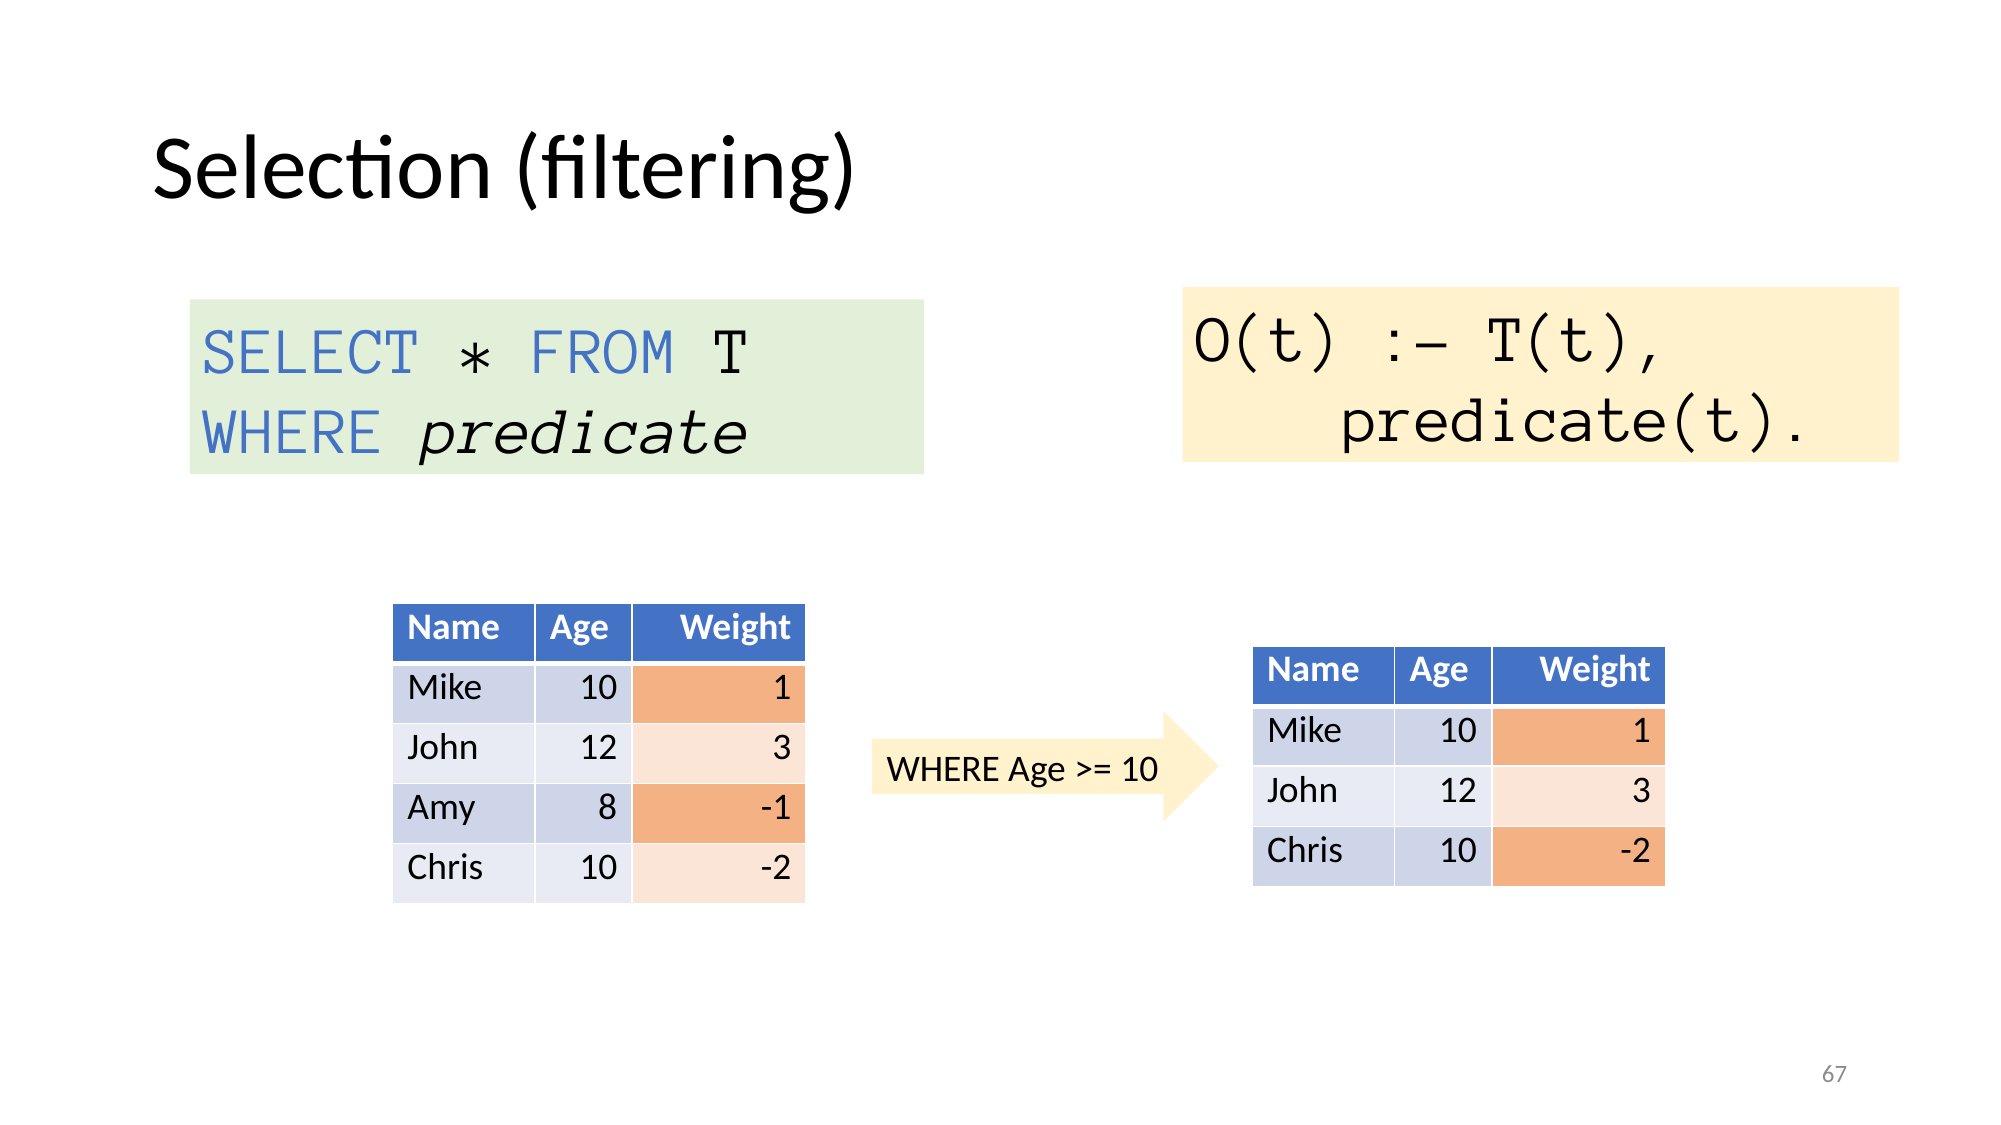

# Selection (filtering)
O(t) :- T(t),
    predicate(t).
SELECT * FROM T
WHERE predicate
| Name | Age | Weight |
| --- | --- | --- |
| Mike | 10 | 1 |
| John | 12 | 3 |
| Amy | 8 | -1 |
| Chris | 10 | -2 |
| Name | Age | Weight |
| --- | --- | --- |
| Mike | 10 | 1 |
| John | 12 | 3 |
| Chris | 10 | -2 |
WHERE Age >= 10
67